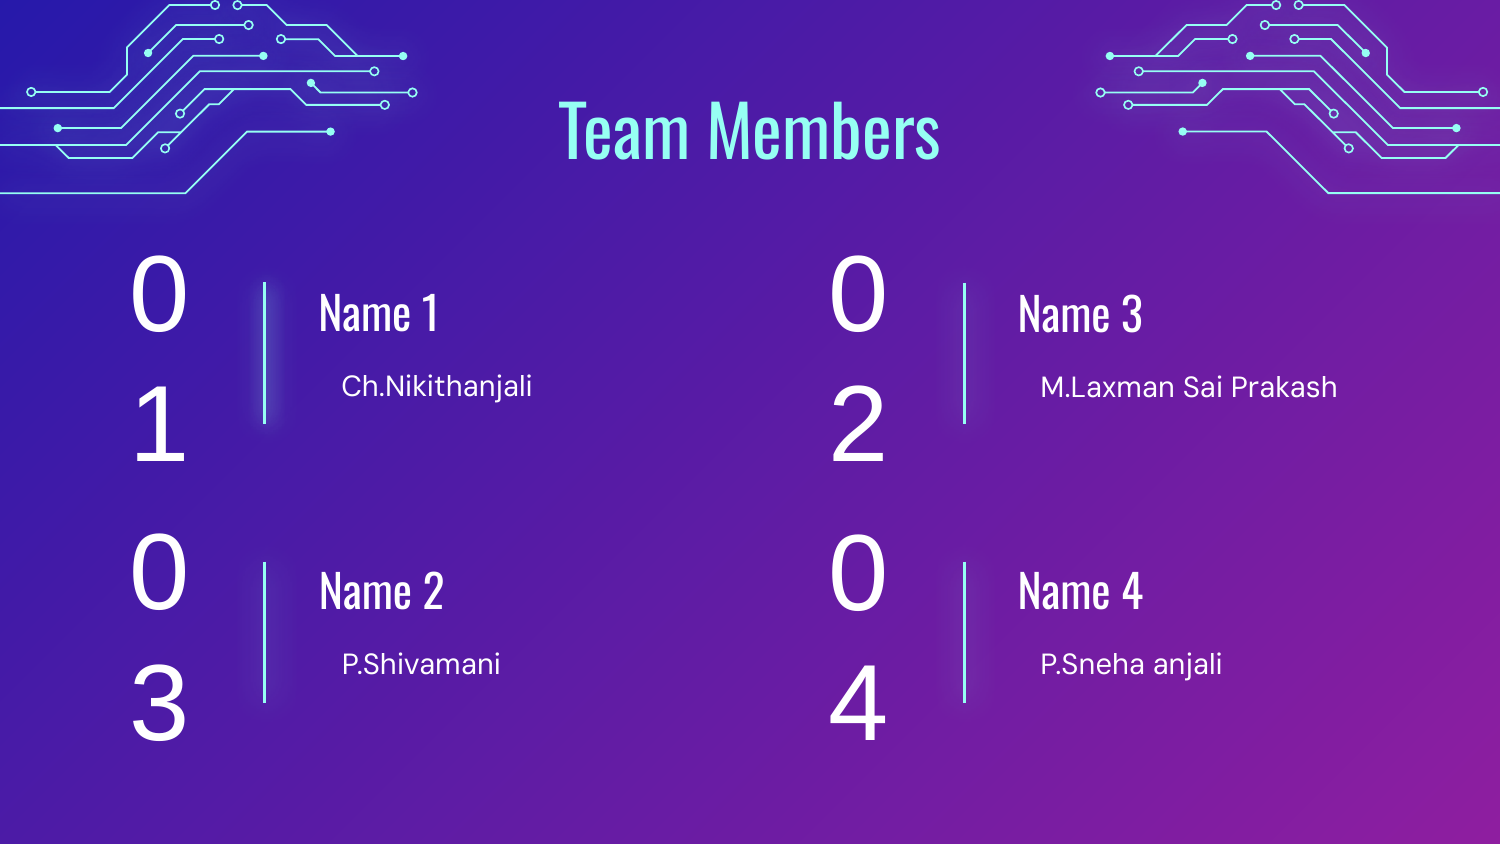

Team Members
# Name 1
Name 3
01
02
Ch.Nikithanjali
M.Laxman Sai Prakash
Name 2
Name 4
03
04
P.Sneha anjali
P.Shivamani